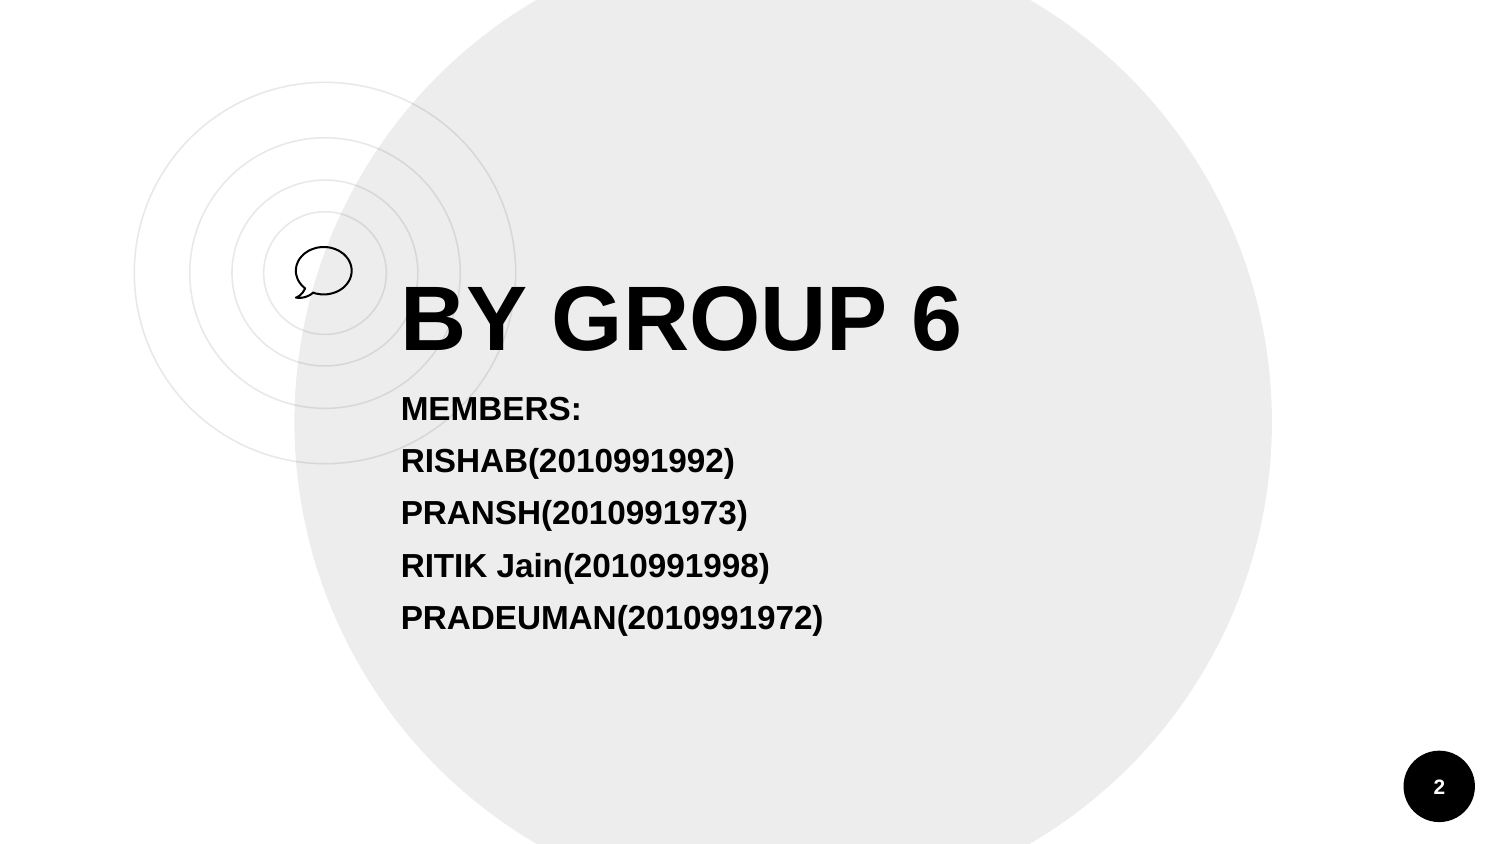

BY GROUP 6

MEMBERS:
RISHAB(2010991992)
PRANSH(2010991973)
RITIK Jain(2010991998)
PRADEUMAN(2010991972)
2